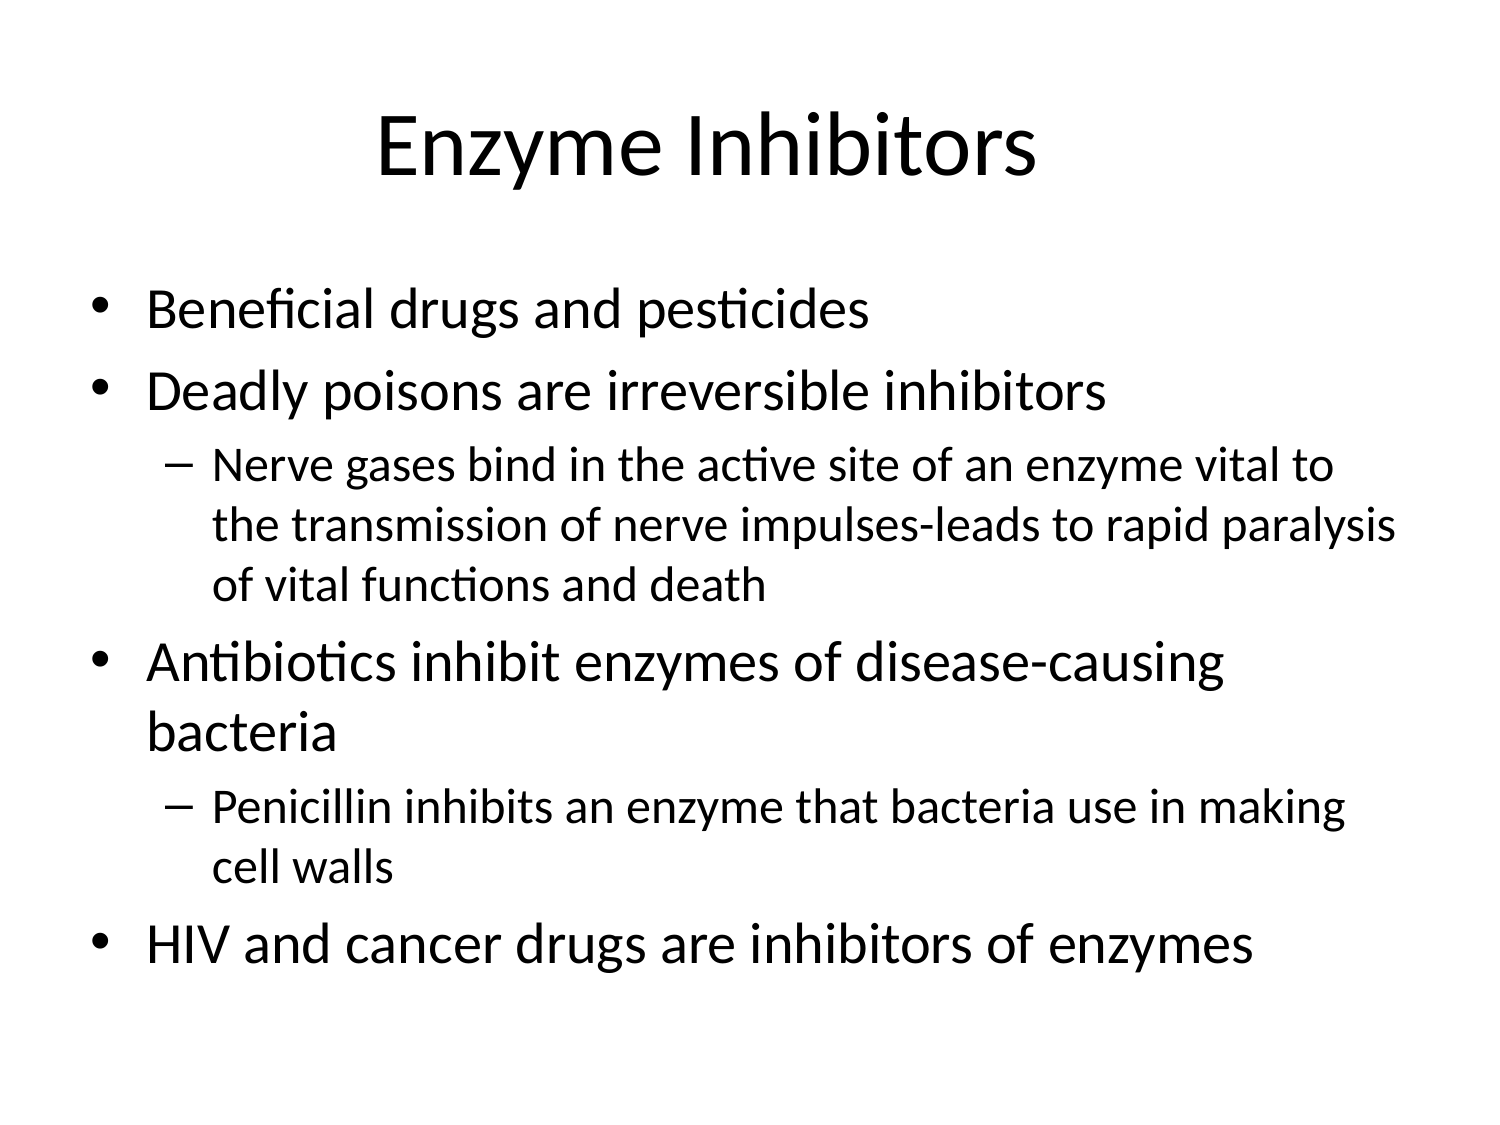

# Enzyme Inhibitors
Beneficial drugs and pesticides
Deadly poisons are irreversible inhibitors
Nerve gases bind in the active site of an enzyme vital to the transmission of nerve impulses-leads to rapid paralysis of vital functions and death
Antibiotics inhibit enzymes of disease-causing bacteria
Penicillin inhibits an enzyme that bacteria use in making cell walls
HIV and cancer drugs are inhibitors of enzymes